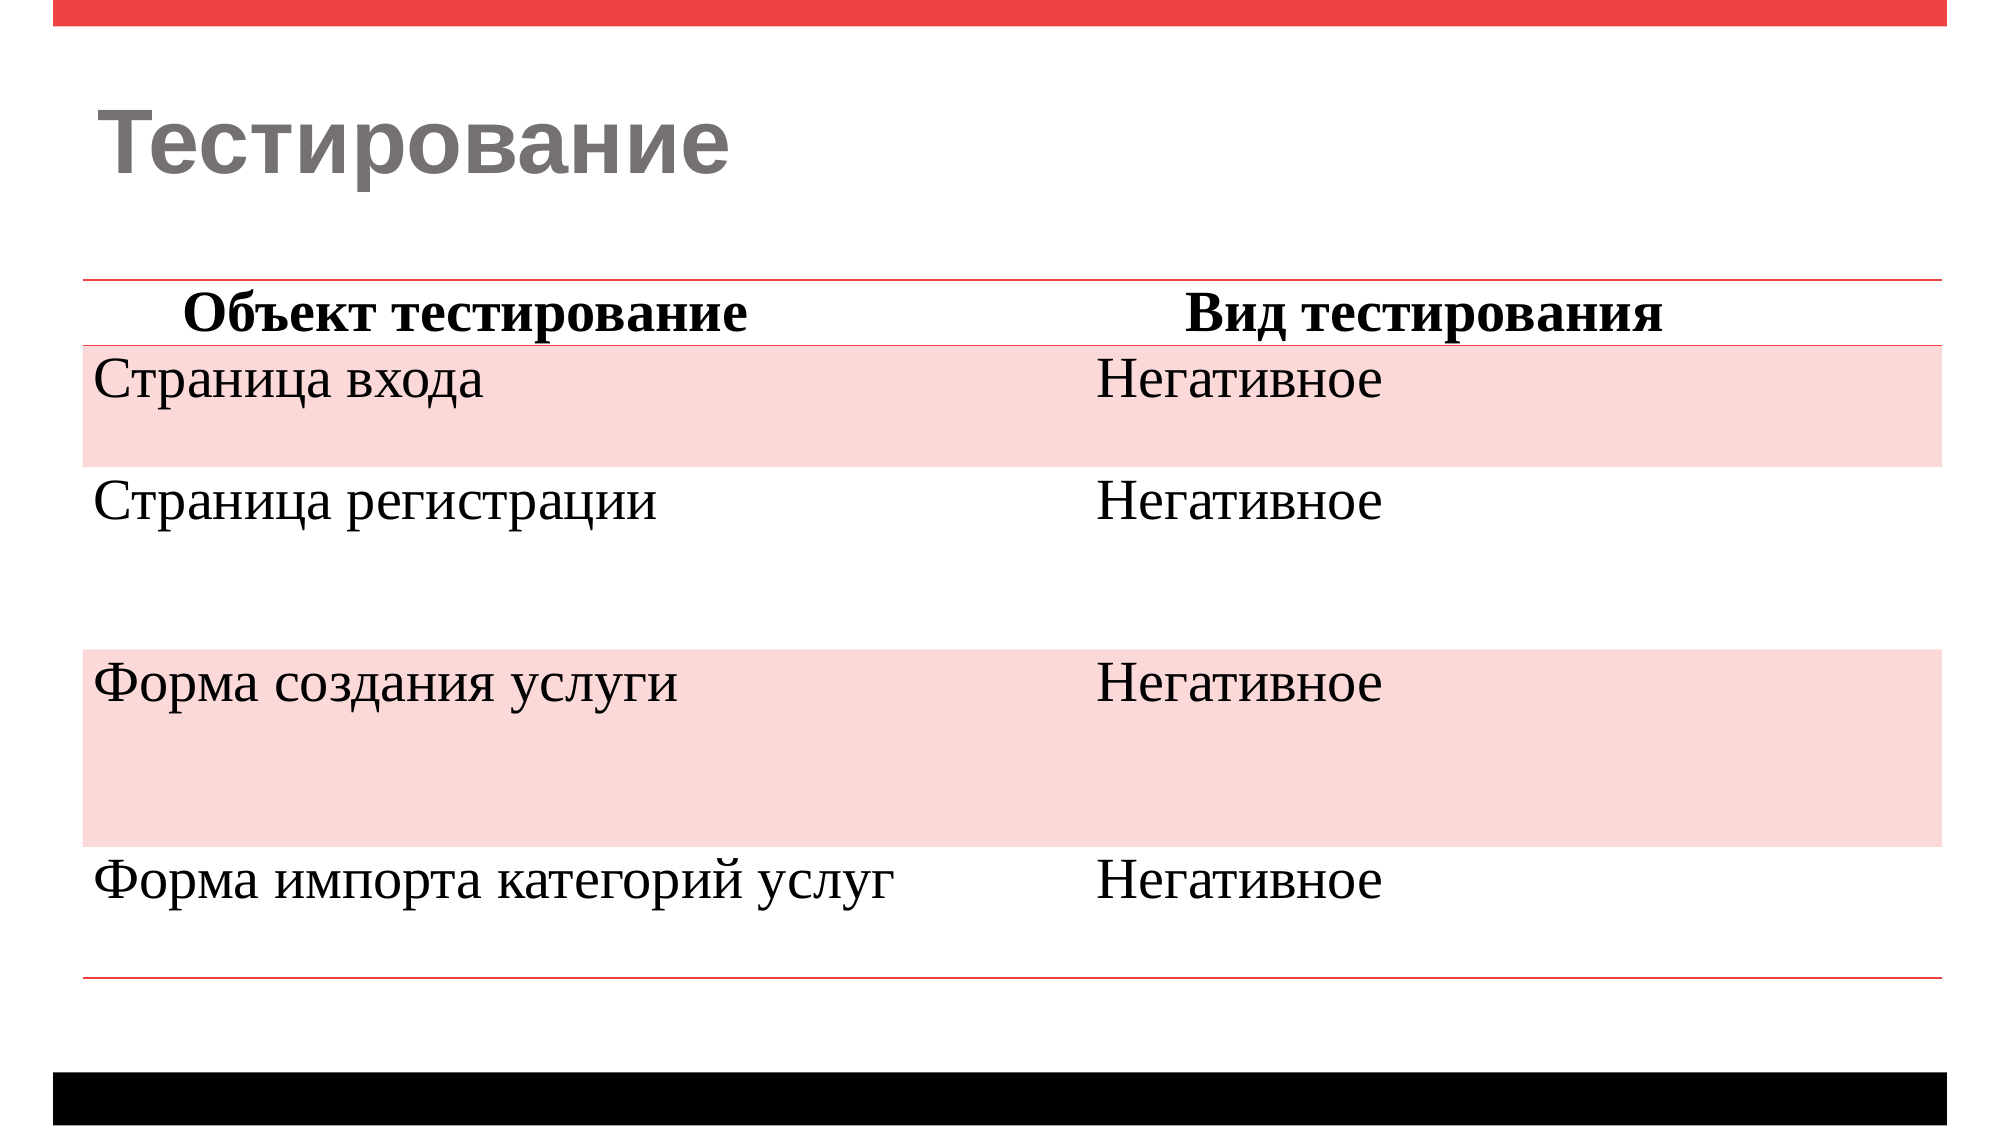

# Тестирование
| Объект тестирование | Вид тестирования |
| --- | --- |
| Страница входа | Негативное |
| Страница регистрации | Негативное |
| Форма создания услуги | Негативное |
| Форма импорта категорий услуг | Негативное |